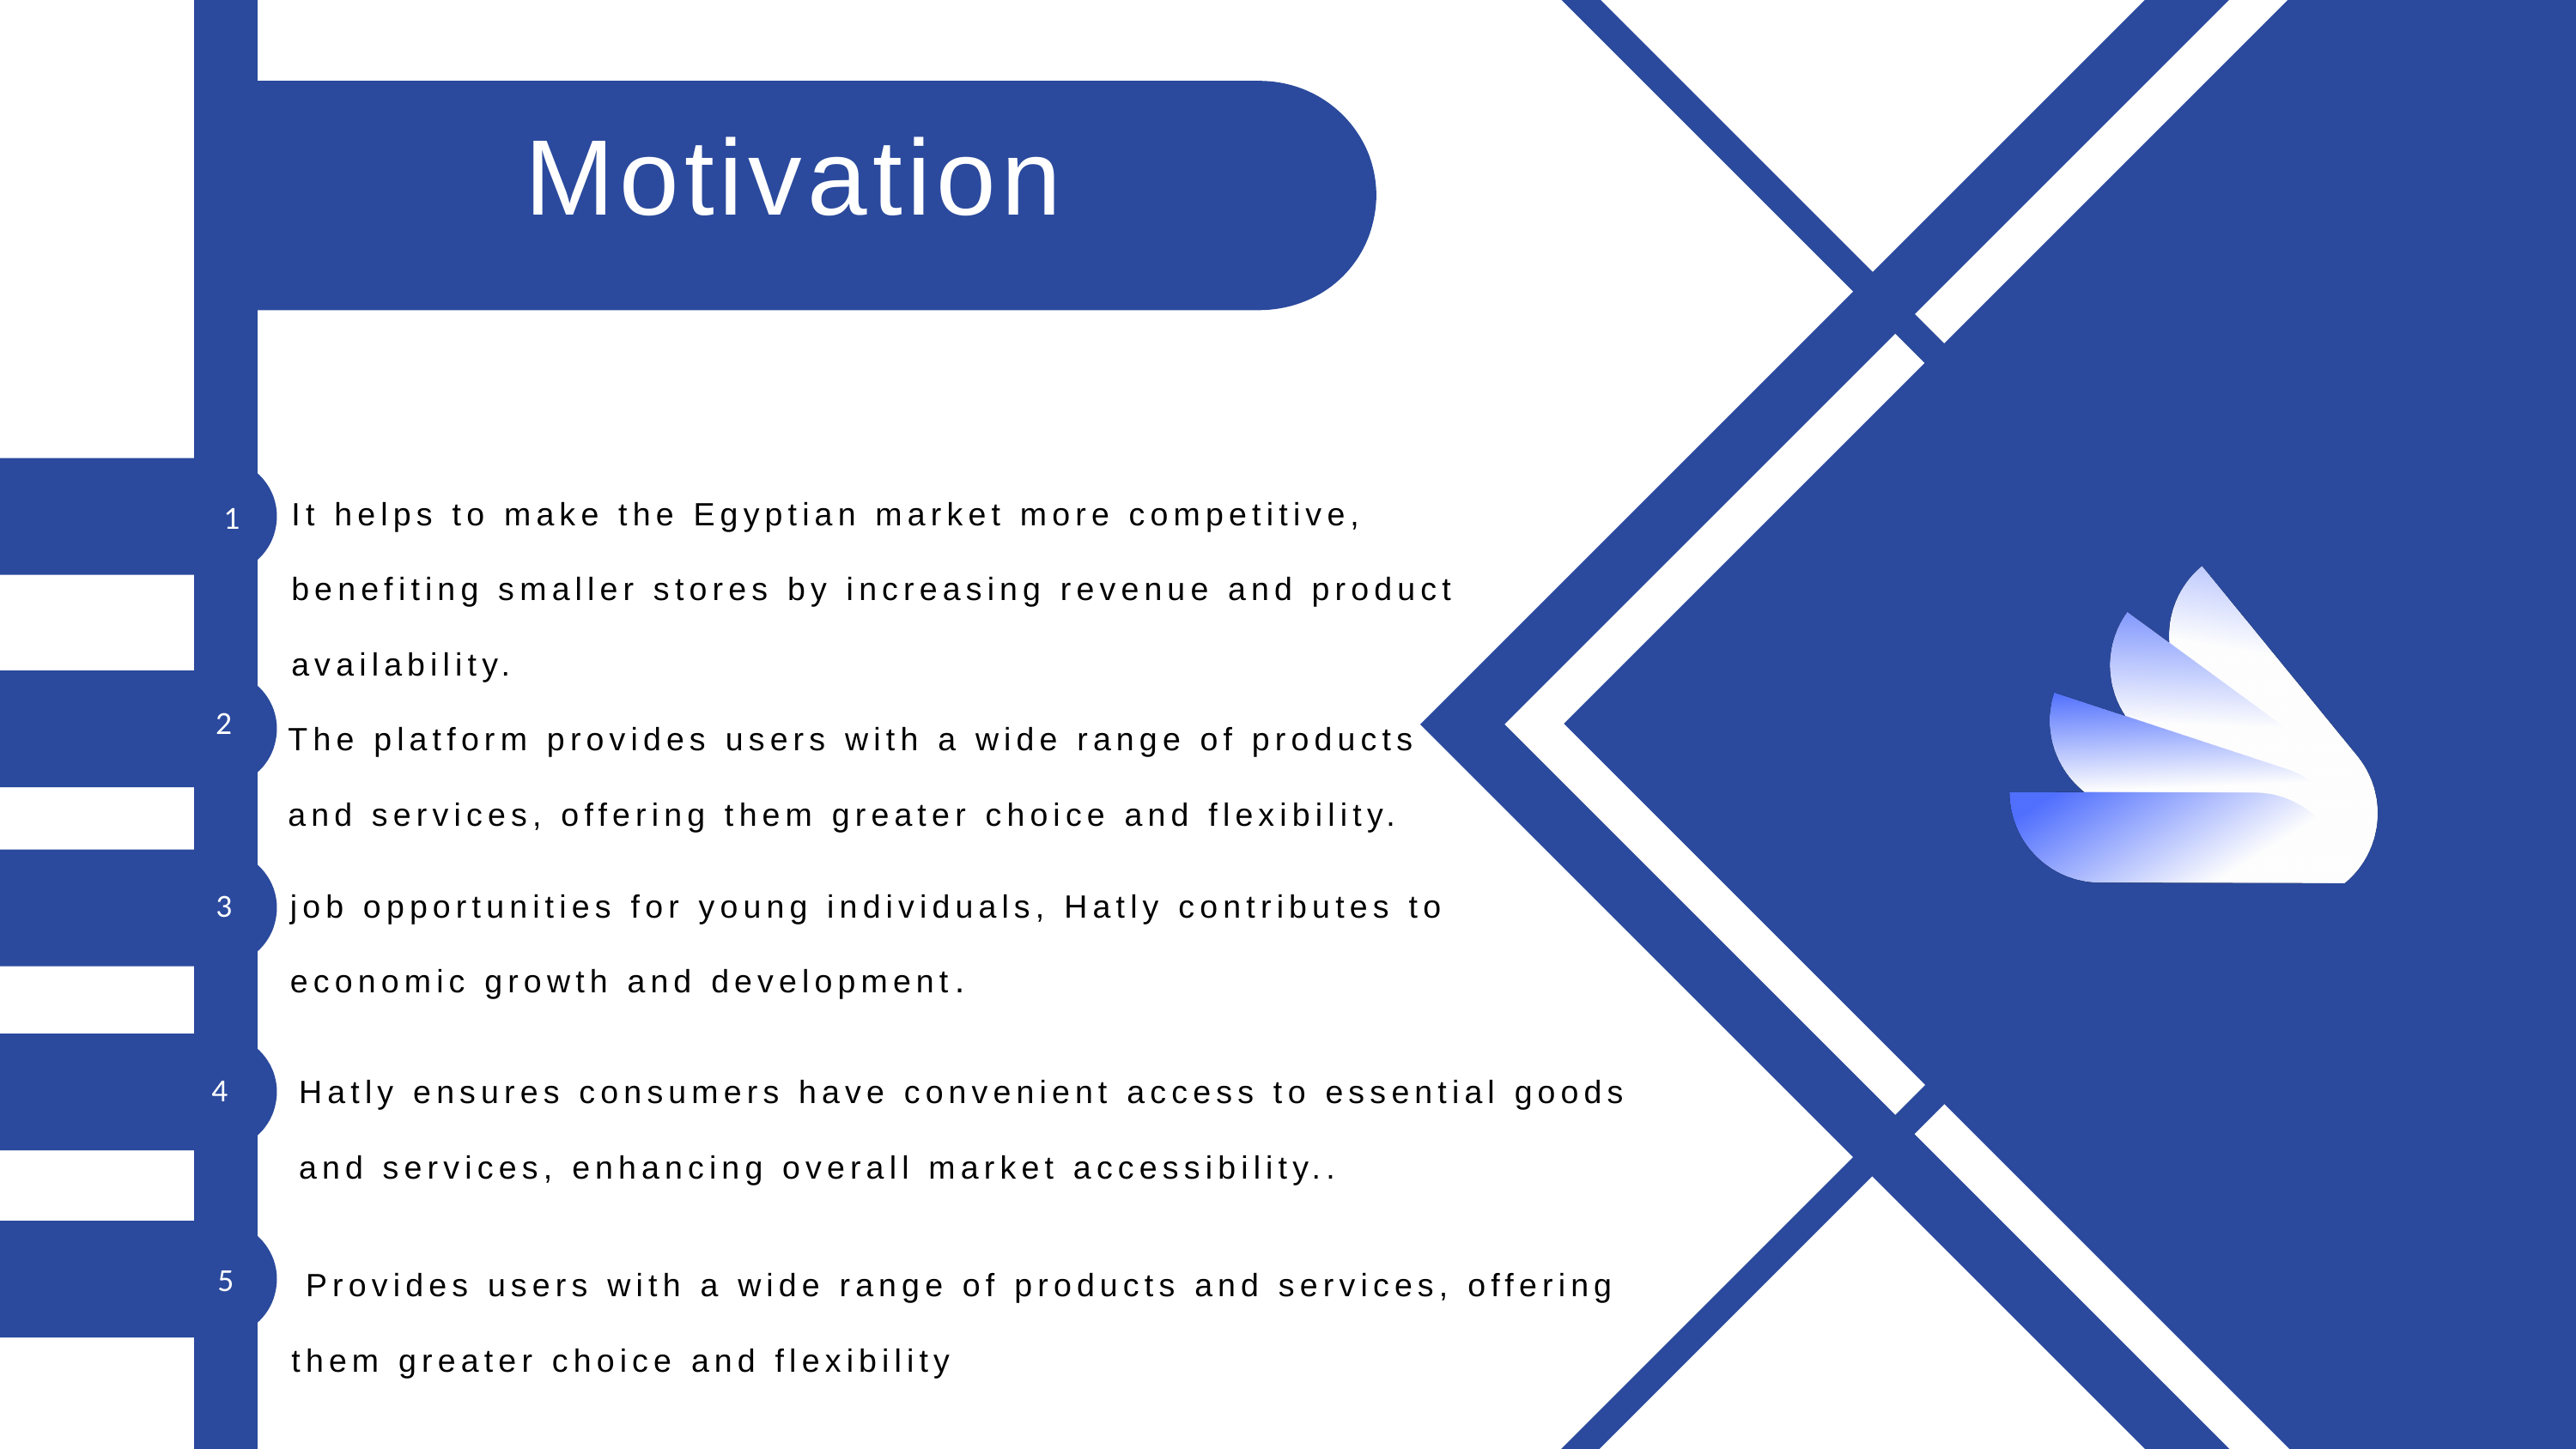

Motivation

It helps to make the Egyptian market more competitive, benefiting smaller stores by increasing revenue and product availability.
1

The platform provides users with a wide range of products and services, offering them greater choice and flexibility.
2

job opportunities for young individuals, Hatly contributes to economic growth and development.
3

Hatly ensures consumers have convenient access to essential goods and services, enhancing overall market accessibility..
4

 Provides users with a wide range of products and services, offering them greater choice and flexibility
5